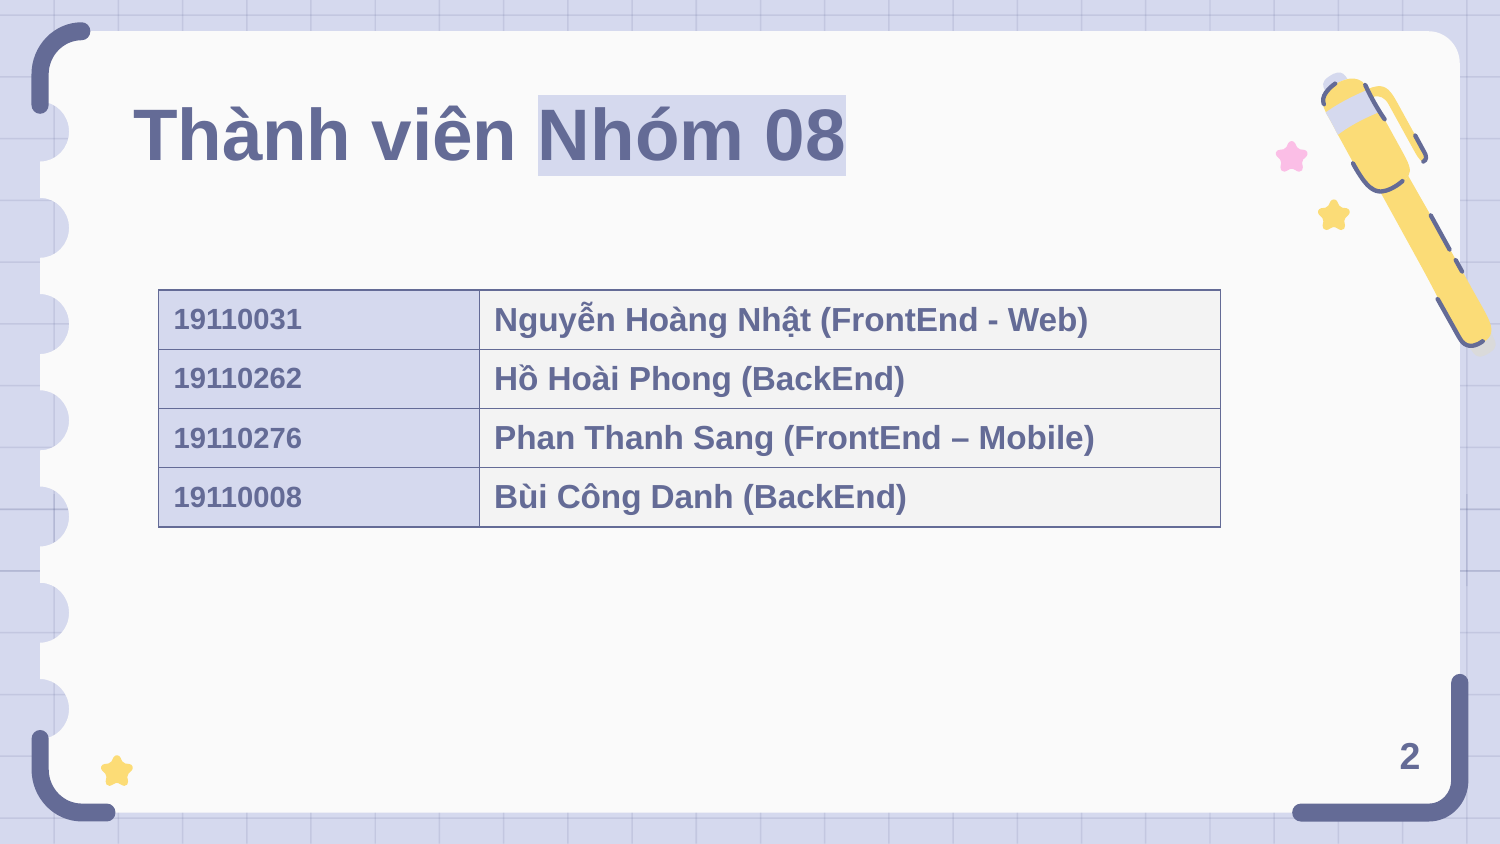

# Thành viên Nhóm 08

| 19110031 | Nguyễn Hoàng Nhật (FrontEnd - Web) |
| --- | --- |
| 19110262 | Hồ Hoài Phong (BackEnd) |
| 19110276 | Phan Thanh Sang (FrontEnd – Mobile) |
| 19110008 | Bùi Công Danh (BackEnd) |
2